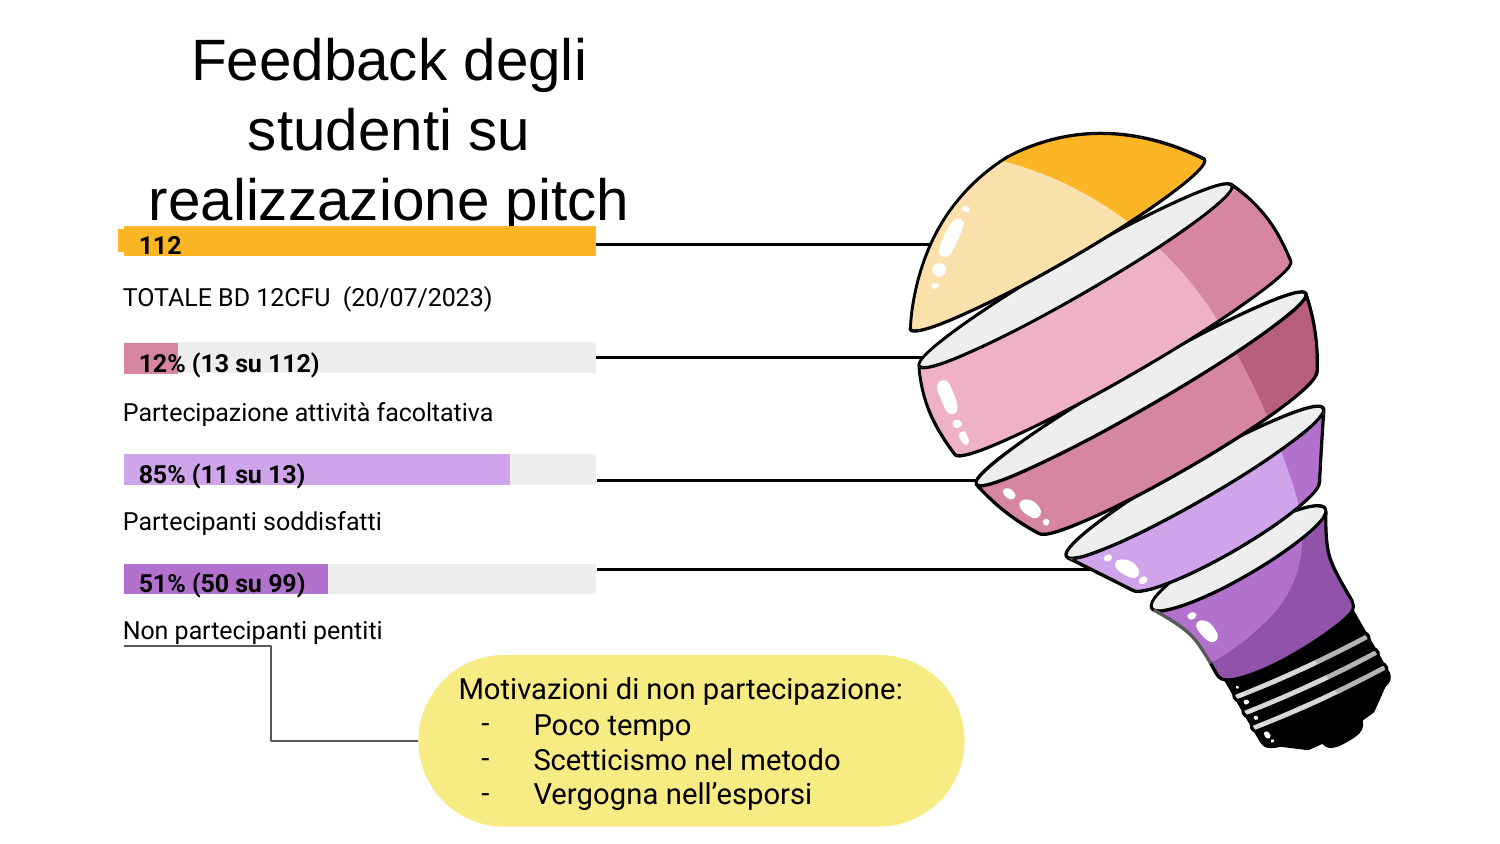

# Feedback degli studenti su realizzazione pitch
112

TOTALE BD 12CFU  (20/07/2023)

12% (13 su 112)

Partecipazione attività facoltativa
85% (11 su 13)

Partecipanti soddisfatti
51% (50 su 99)

Non partecipanti pentiti
Motivazioni di non partecipazione:
Poco tempo
Scetticismo nel metodo
Vergogna nell’esporsi